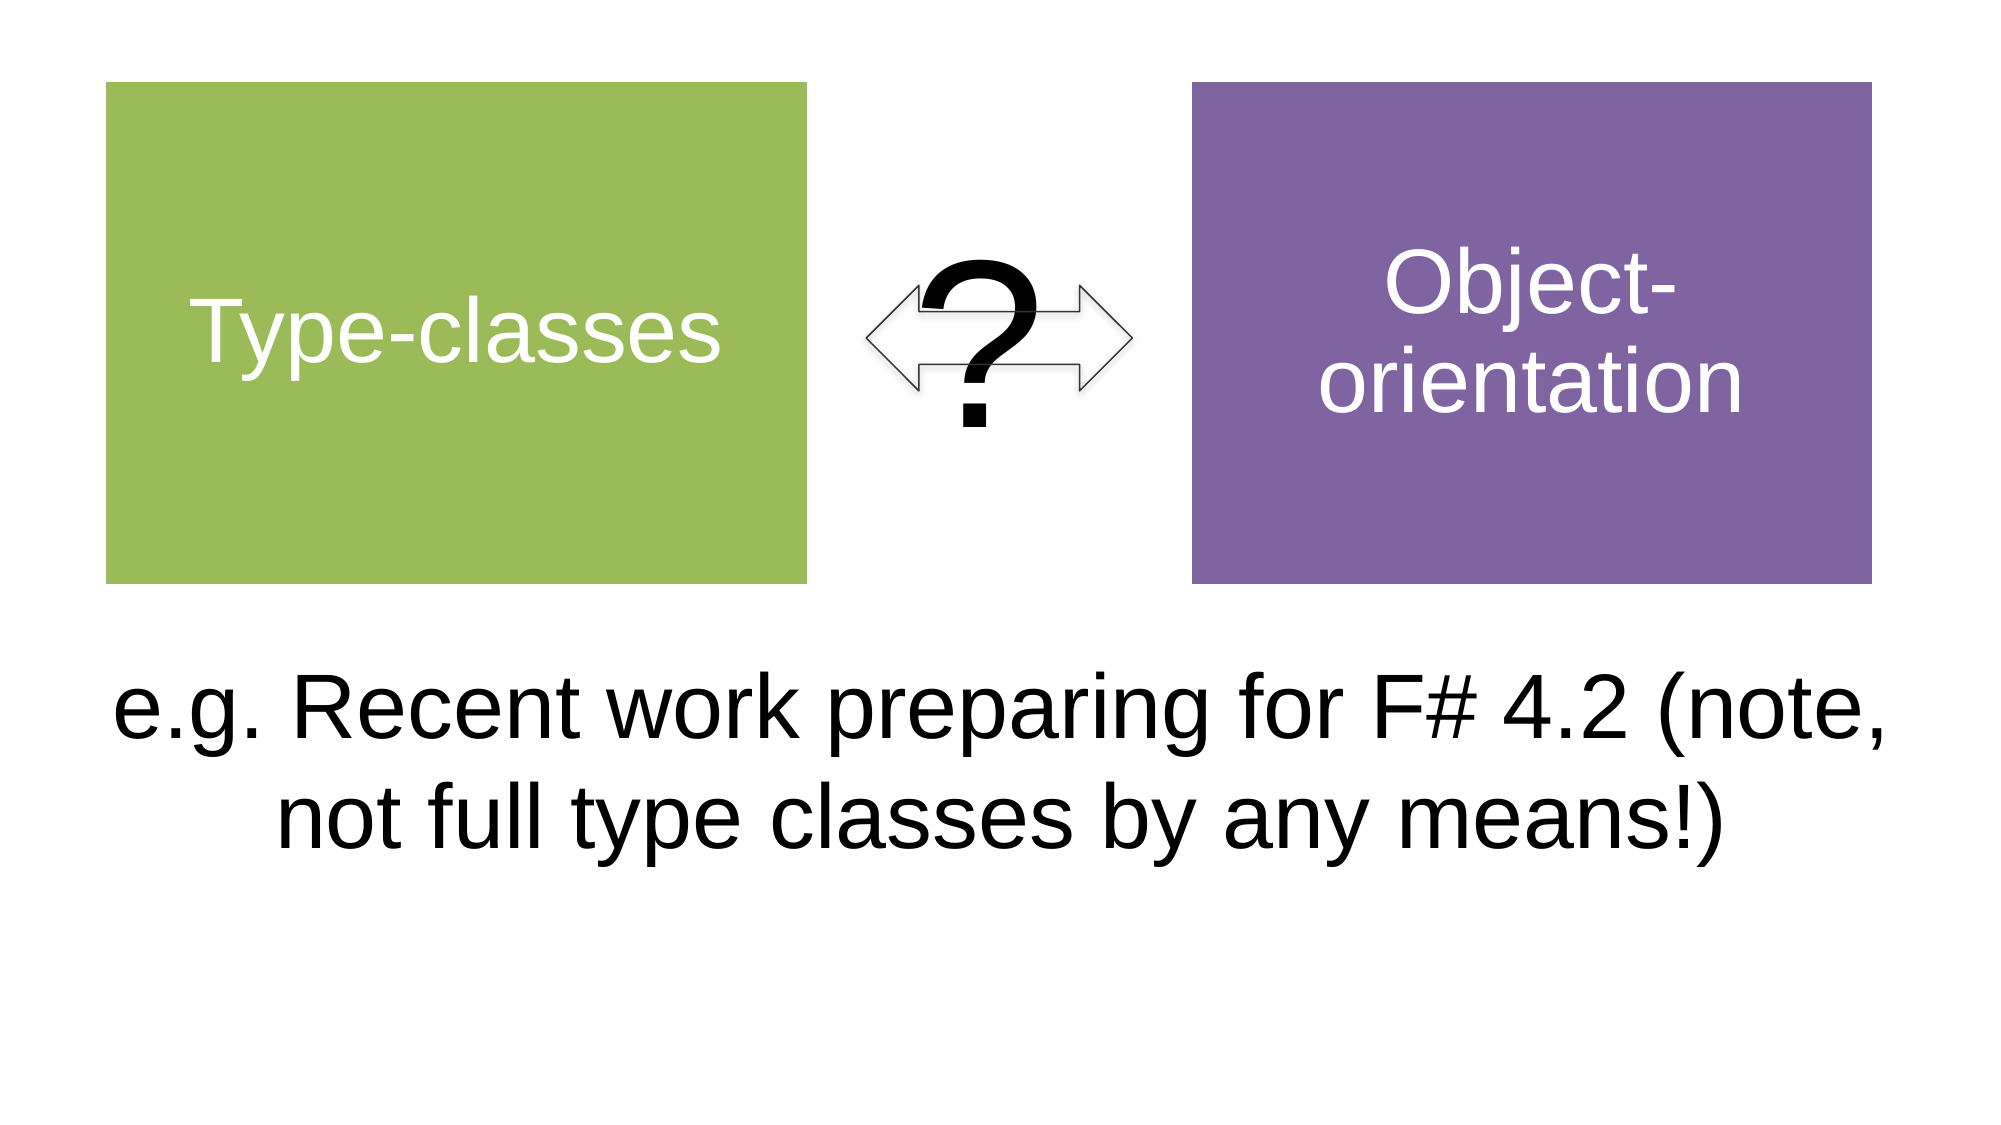

Type-classes
Object-orientation
?

e.g. Recent work preparing for F# 4.2 (note, not full type classes by any means!)